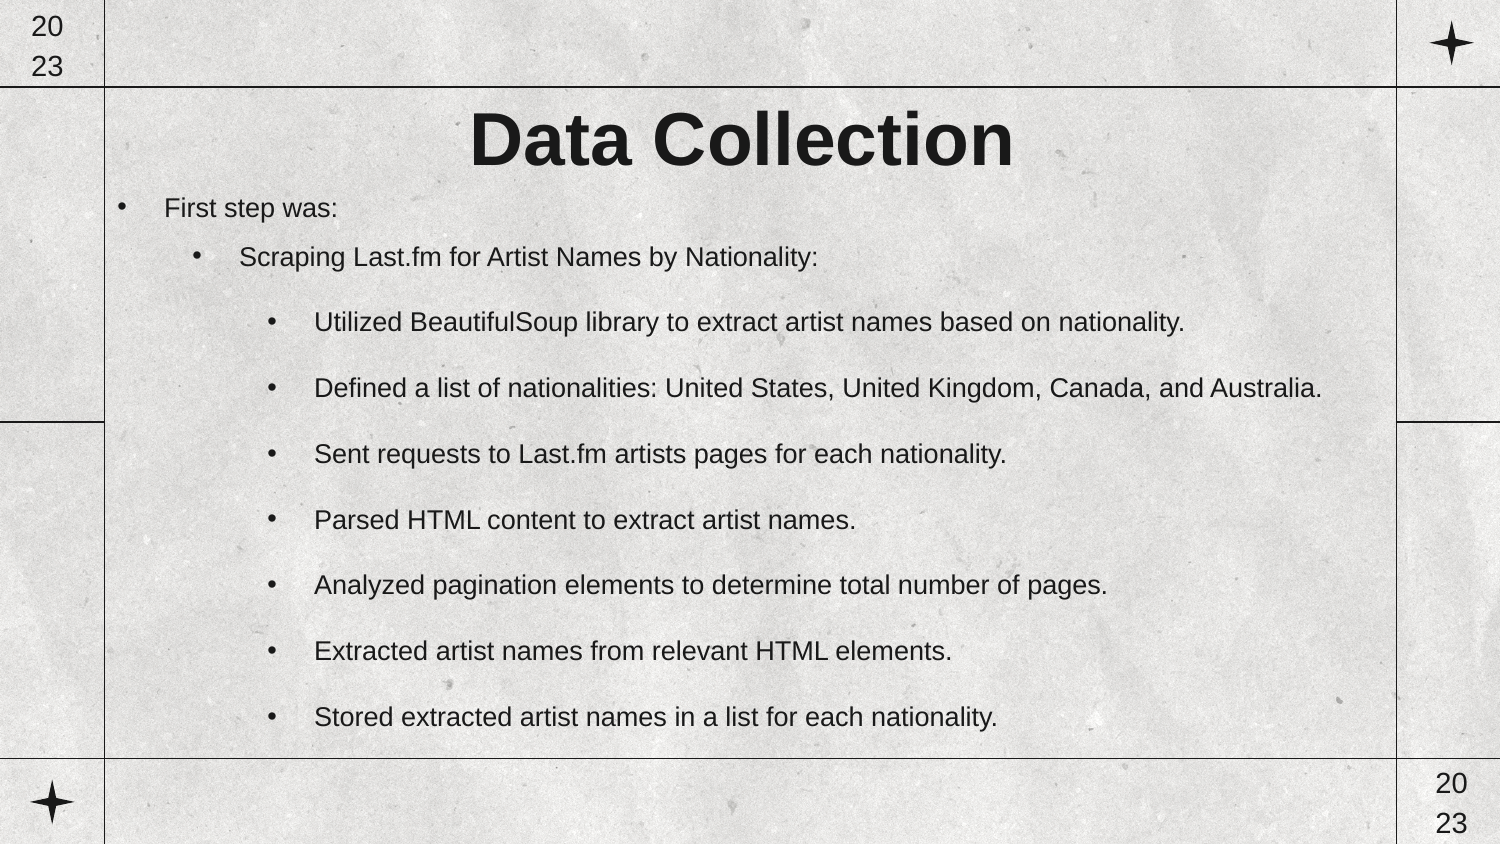

# Data Collection
First step was:
Scraping Last.fm for Artist Names by Nationality:
Utilized BeautifulSoup library to extract artist names based on nationality.
Defined a list of nationalities: United States, United Kingdom, Canada, and Australia.
Sent requests to Last.fm artists pages for each nationality.
Parsed HTML content to extract artist names.
Analyzed pagination elements to determine total number of pages.
Extracted artist names from relevant HTML elements.
Stored extracted artist names in a list for each nationality.